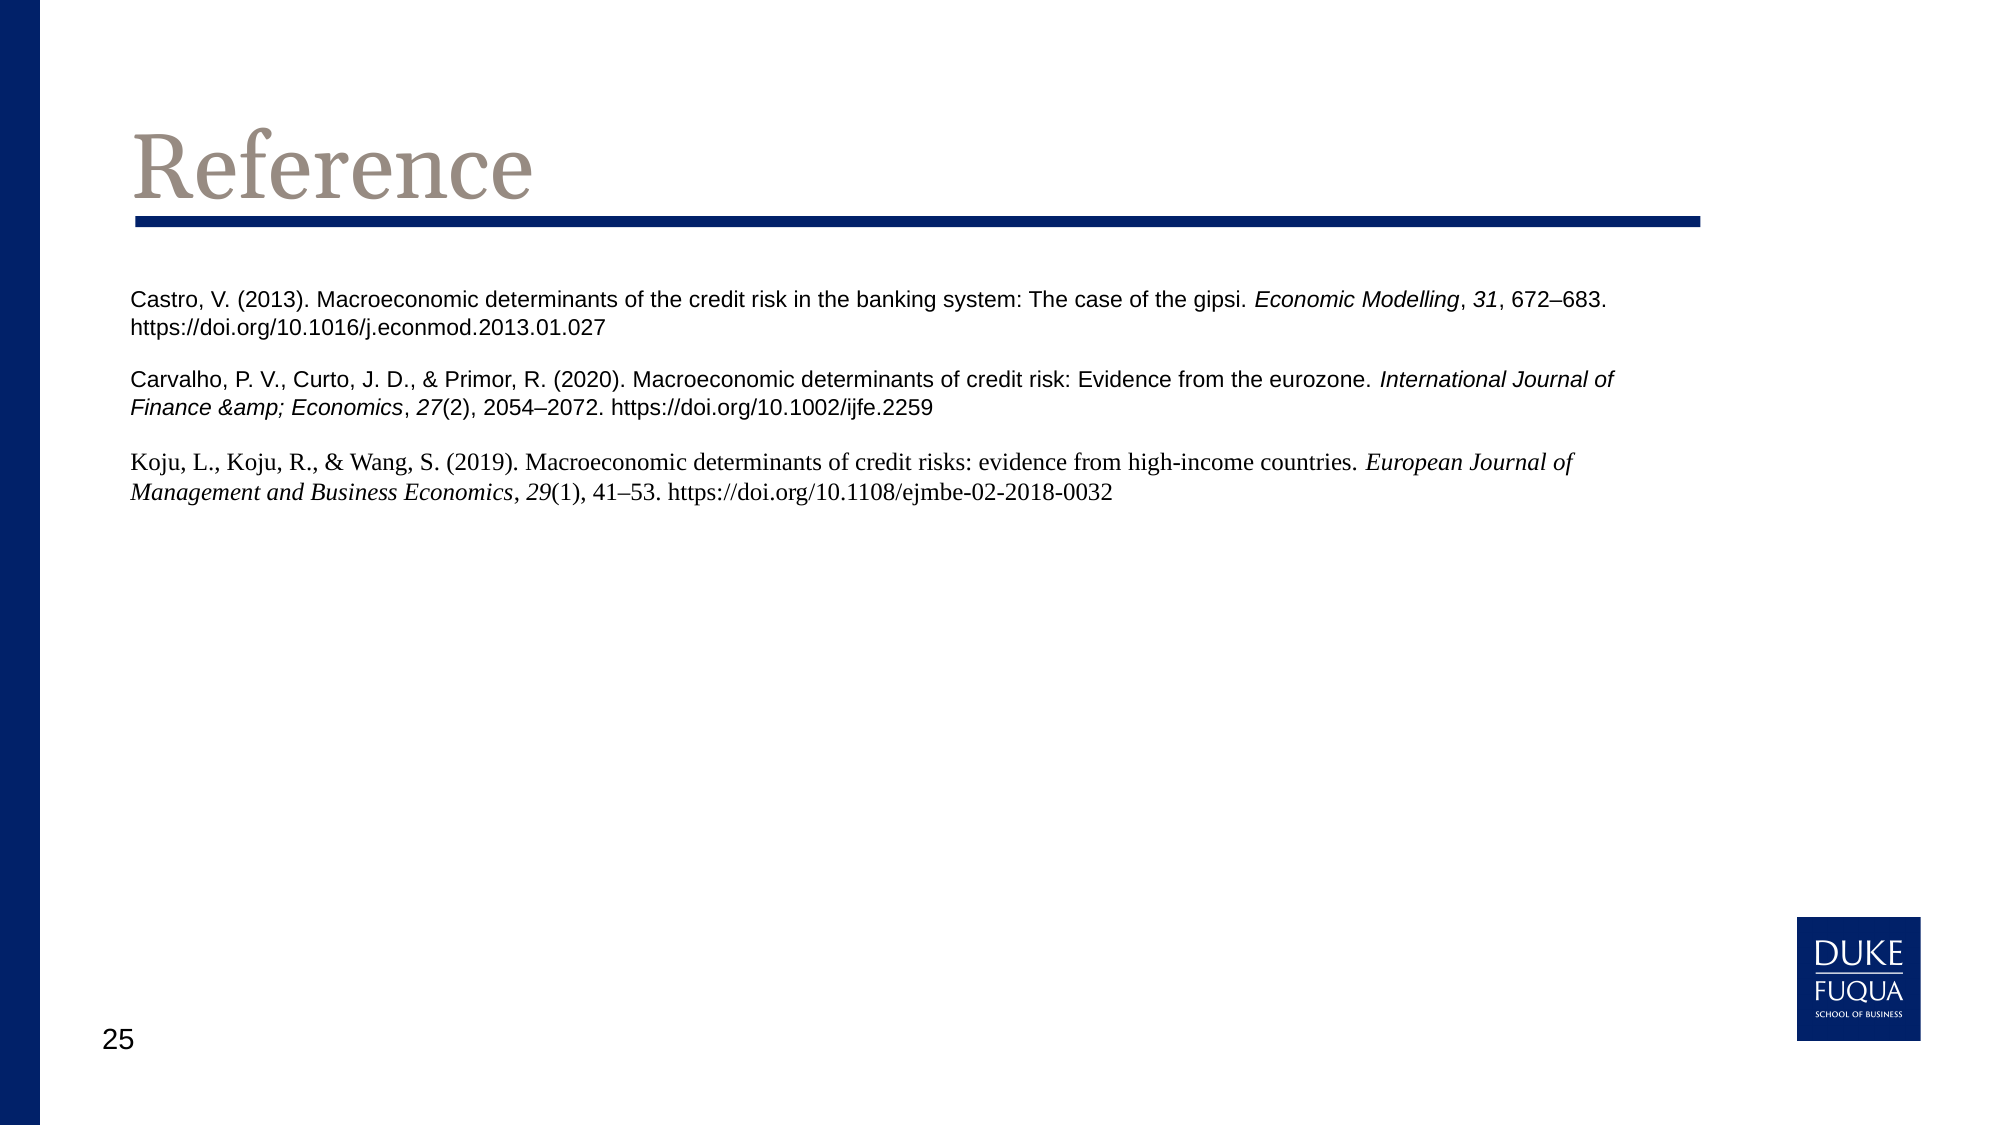

# Reference
Castro, V. (2013). Macroeconomic determinants of the credit risk in the banking system: The case of the gipsi. Economic Modelling, 31, 672–683. https://doi.org/10.1016/j.econmod.2013.01.027
Carvalho, P. V., Curto, J. D., & Primor, R. (2020). Macroeconomic determinants of credit risk: Evidence from the eurozone. International Journal of Finance &amp; Economics, 27(2), 2054–2072. https://doi.org/10.1002/ijfe.2259
Koju, L., Koju, R., & Wang, S. (2019). Macroeconomic determinants of credit risks: evidence from high-income countries. European Journal of Management and Business Economics, 29(1), 41–53. https://doi.org/10.1108/ejmbe-02-2018-0032